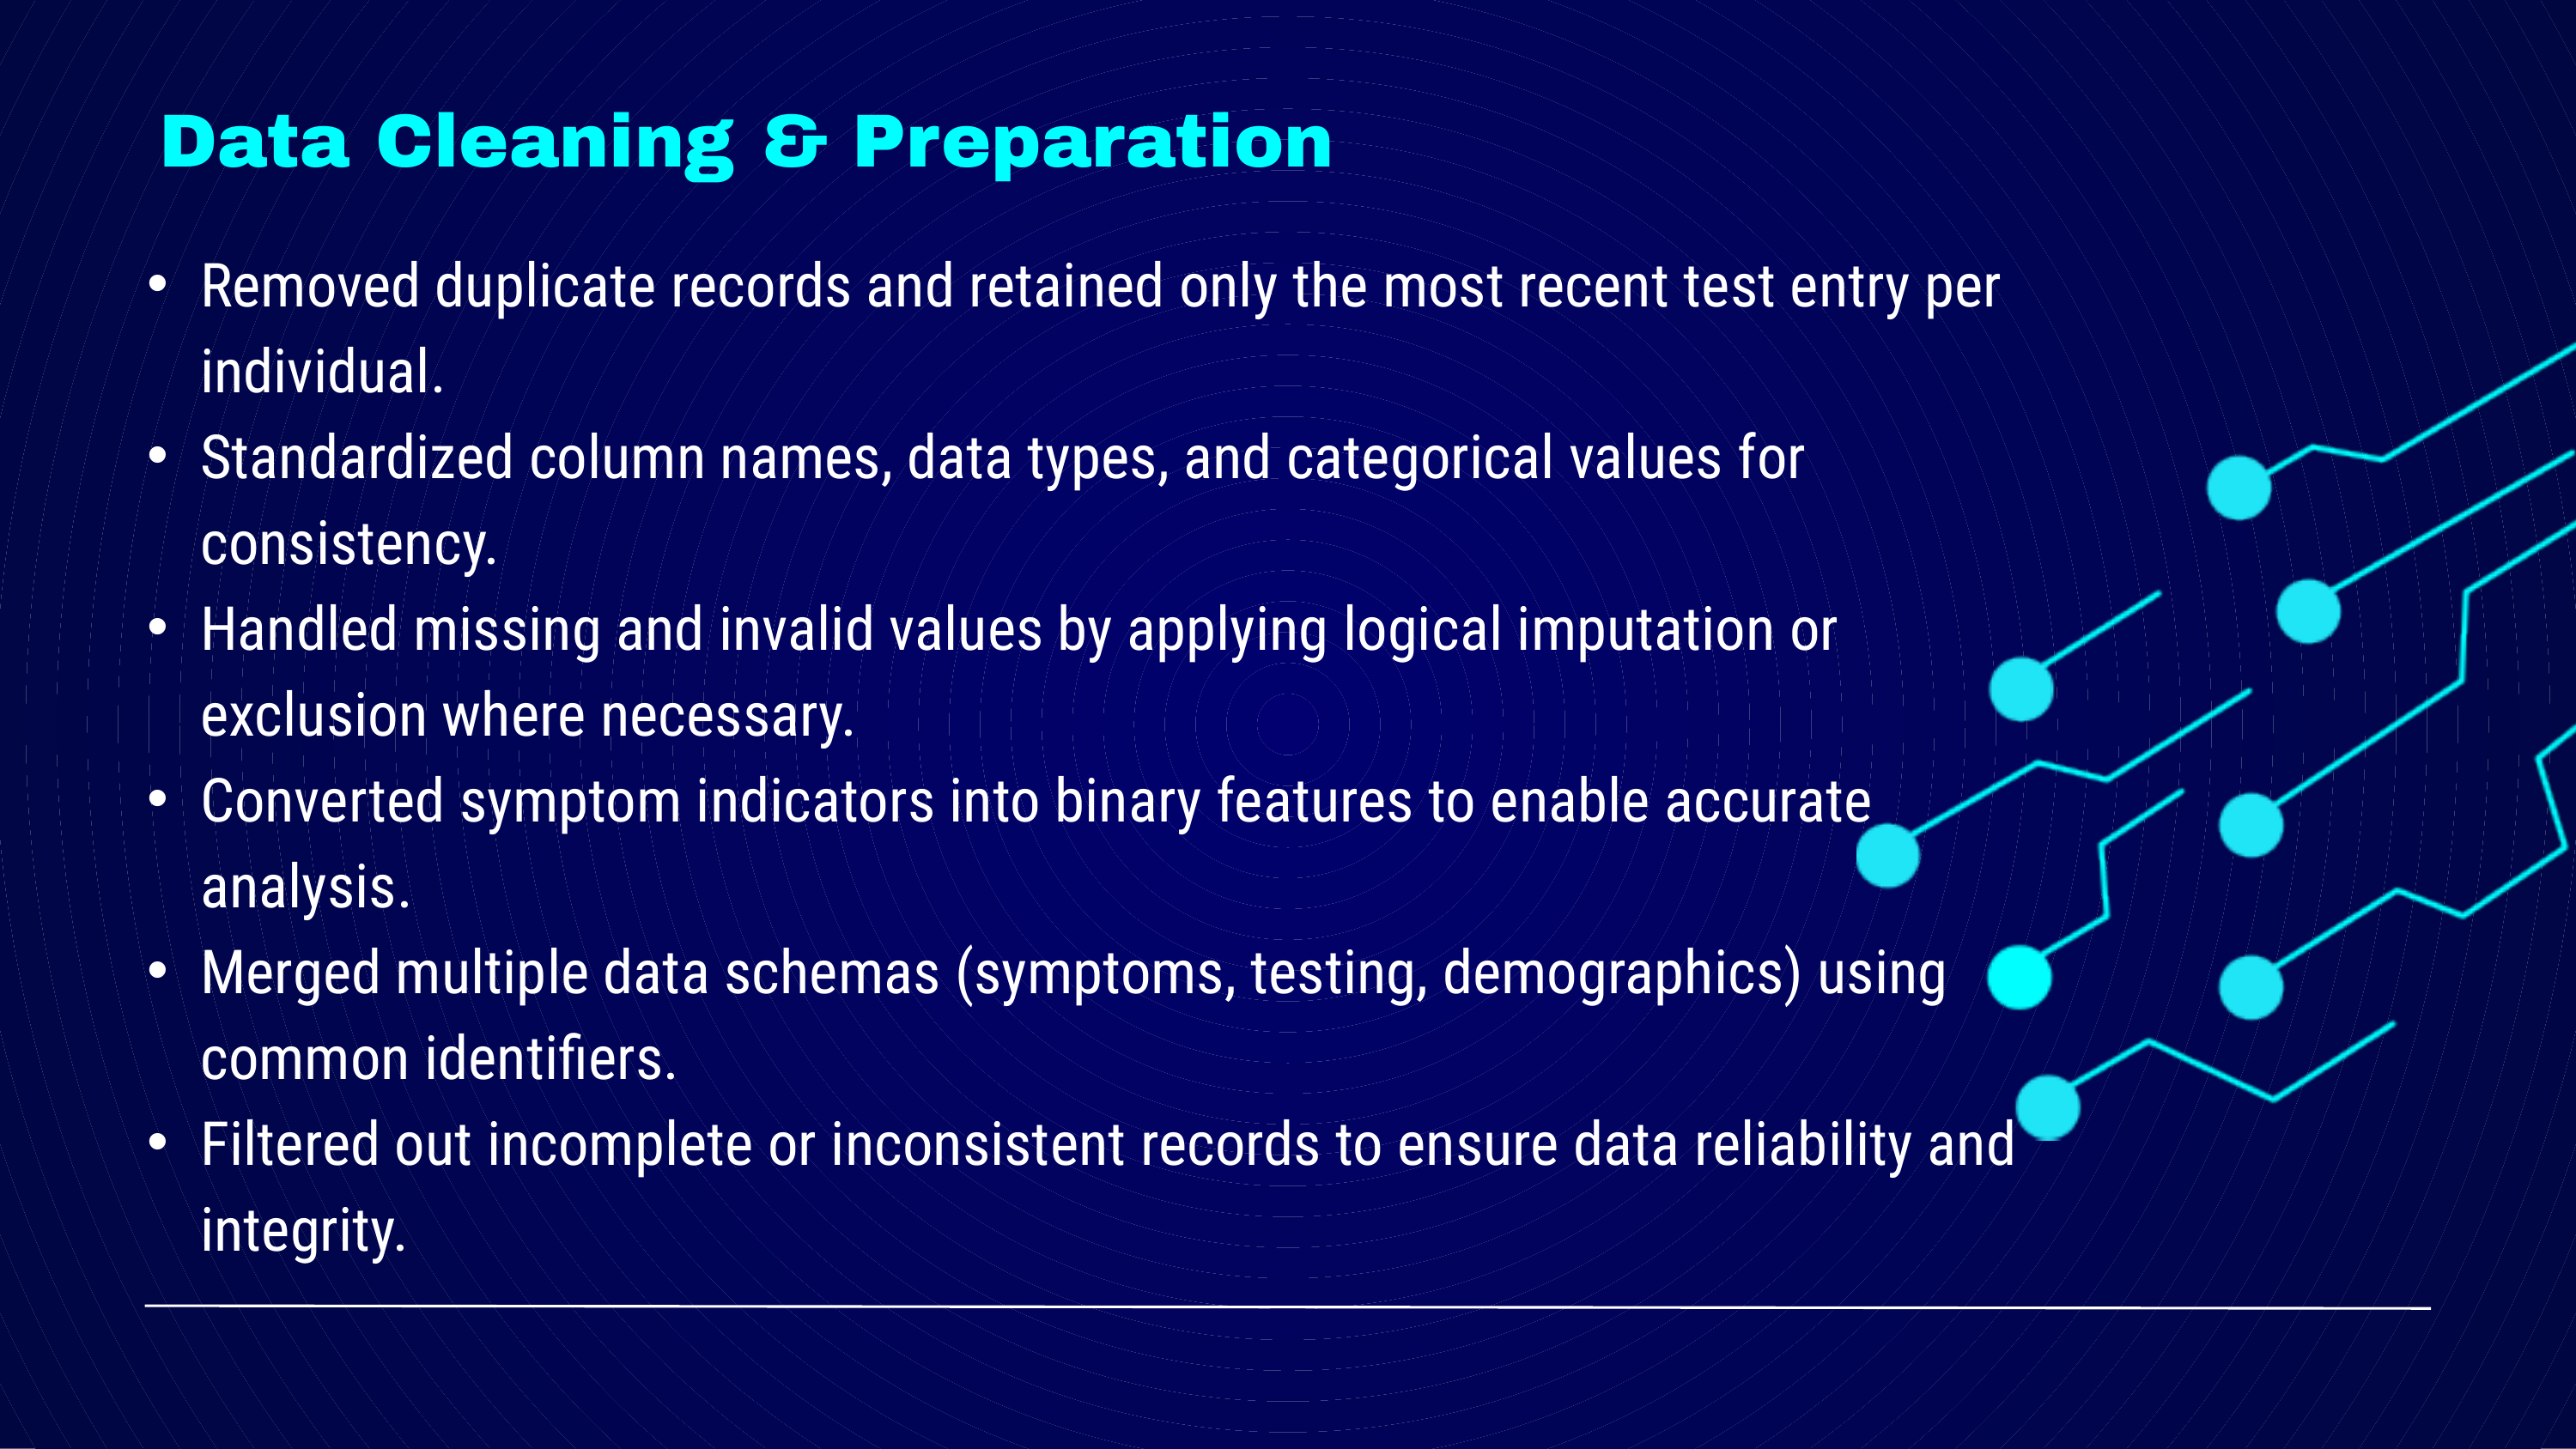

Data Cleaning & Preparation

Removed duplicate records and retained only the most recent test entry per individual.
Standardized column names, data types, and categorical values for consistency.
Handled missing and invalid values by applying logical imputation or exclusion where necessary.
Converted symptom indicators into binary features to enable accurate analysis.
Merged multiple data schemas (symptoms, testing, demographics) using common identifiers.
Filtered out incomplete or inconsistent records to ensure data reliability and integrity.